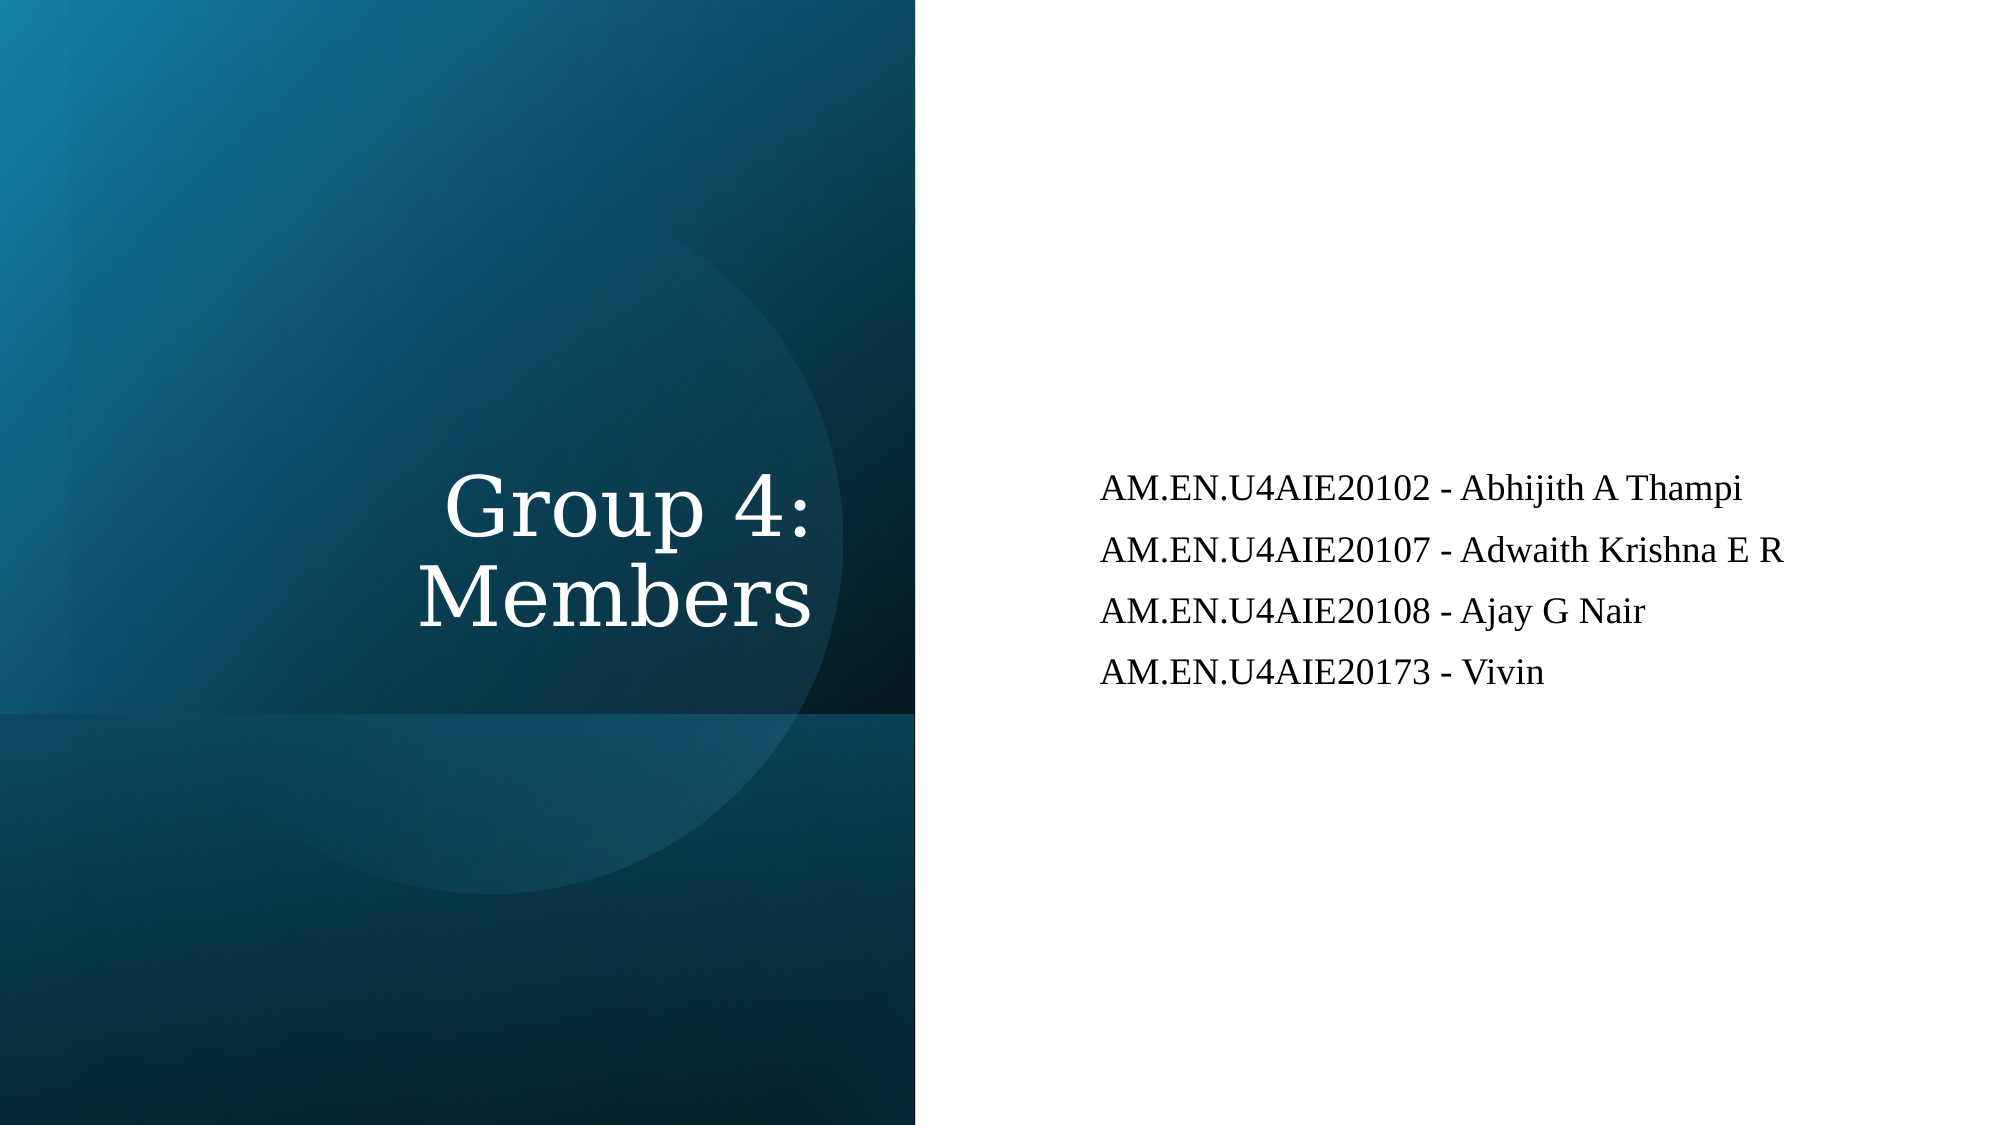

# Group 4: Members

AM.EN.U4AIE20102 - Abhijith A Thampi
AM.EN.U4AIE20107 - Adwaith Krishna E R
AM.EN.U4AIE20108 - Ajay G Nair
AM.EN.U4AIE20173 - Vivin